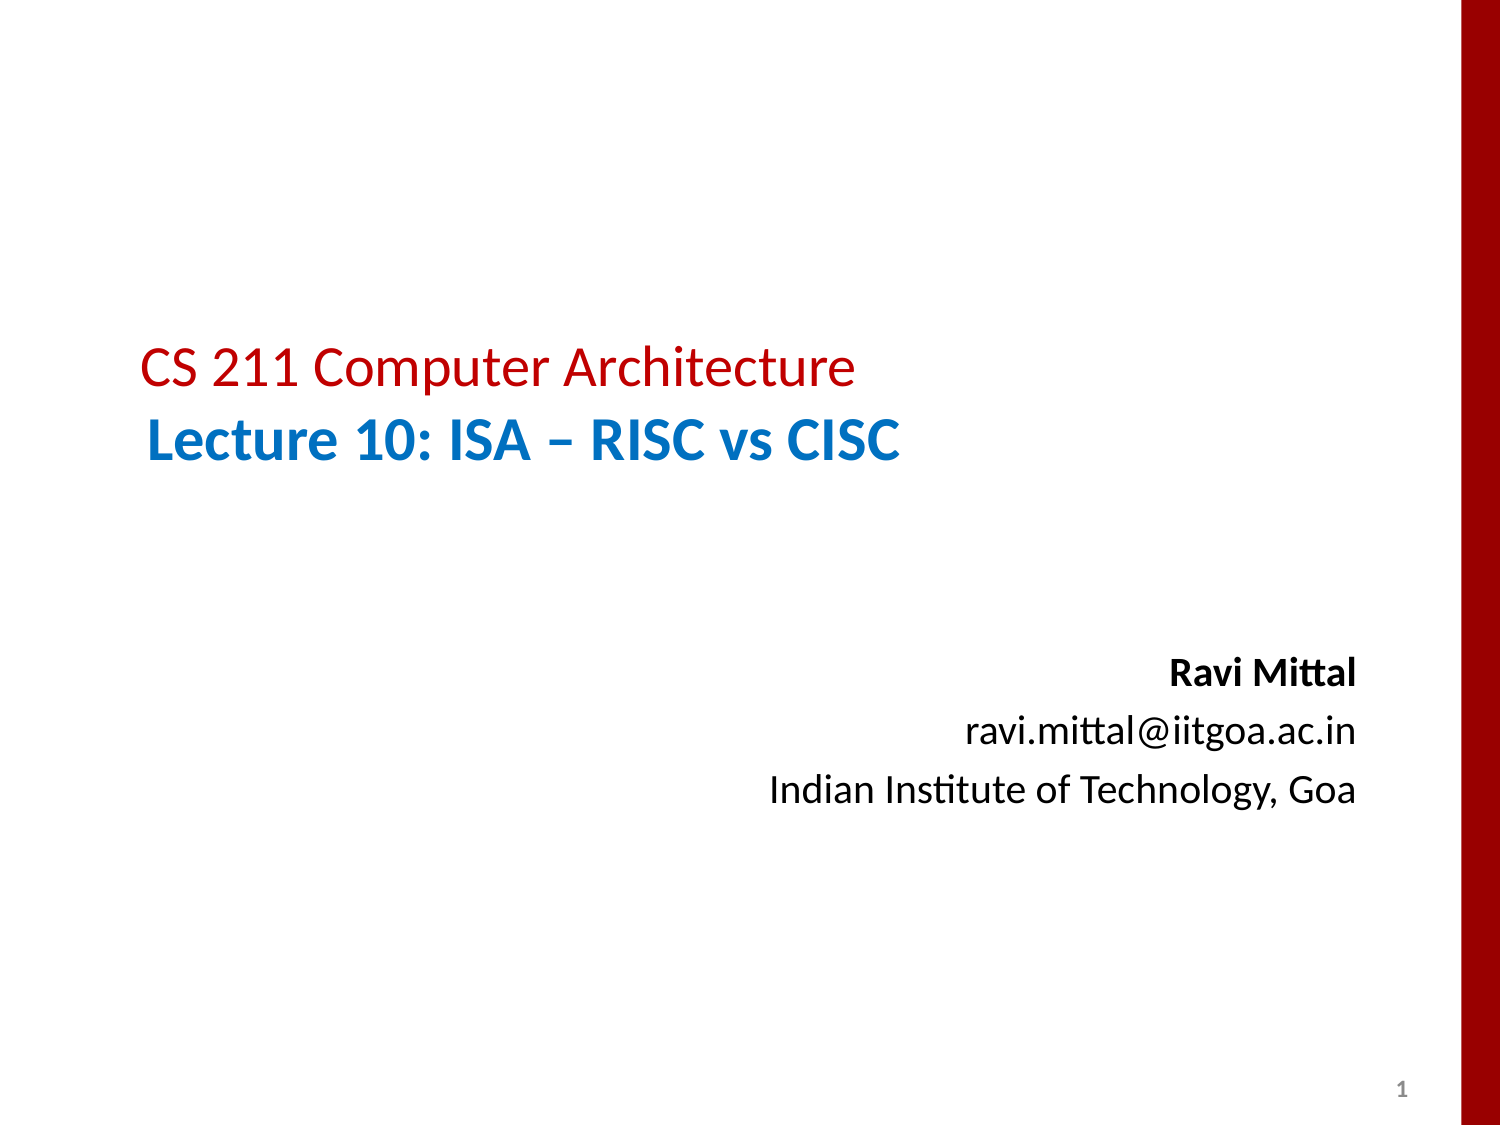

# CS 211 Computer Architecture Lecture 10: ISA – RISC vs CISC
Ravi Mittal
ravi.mittal@iitgoa.ac.in
Indian Institute of Technology, Goa